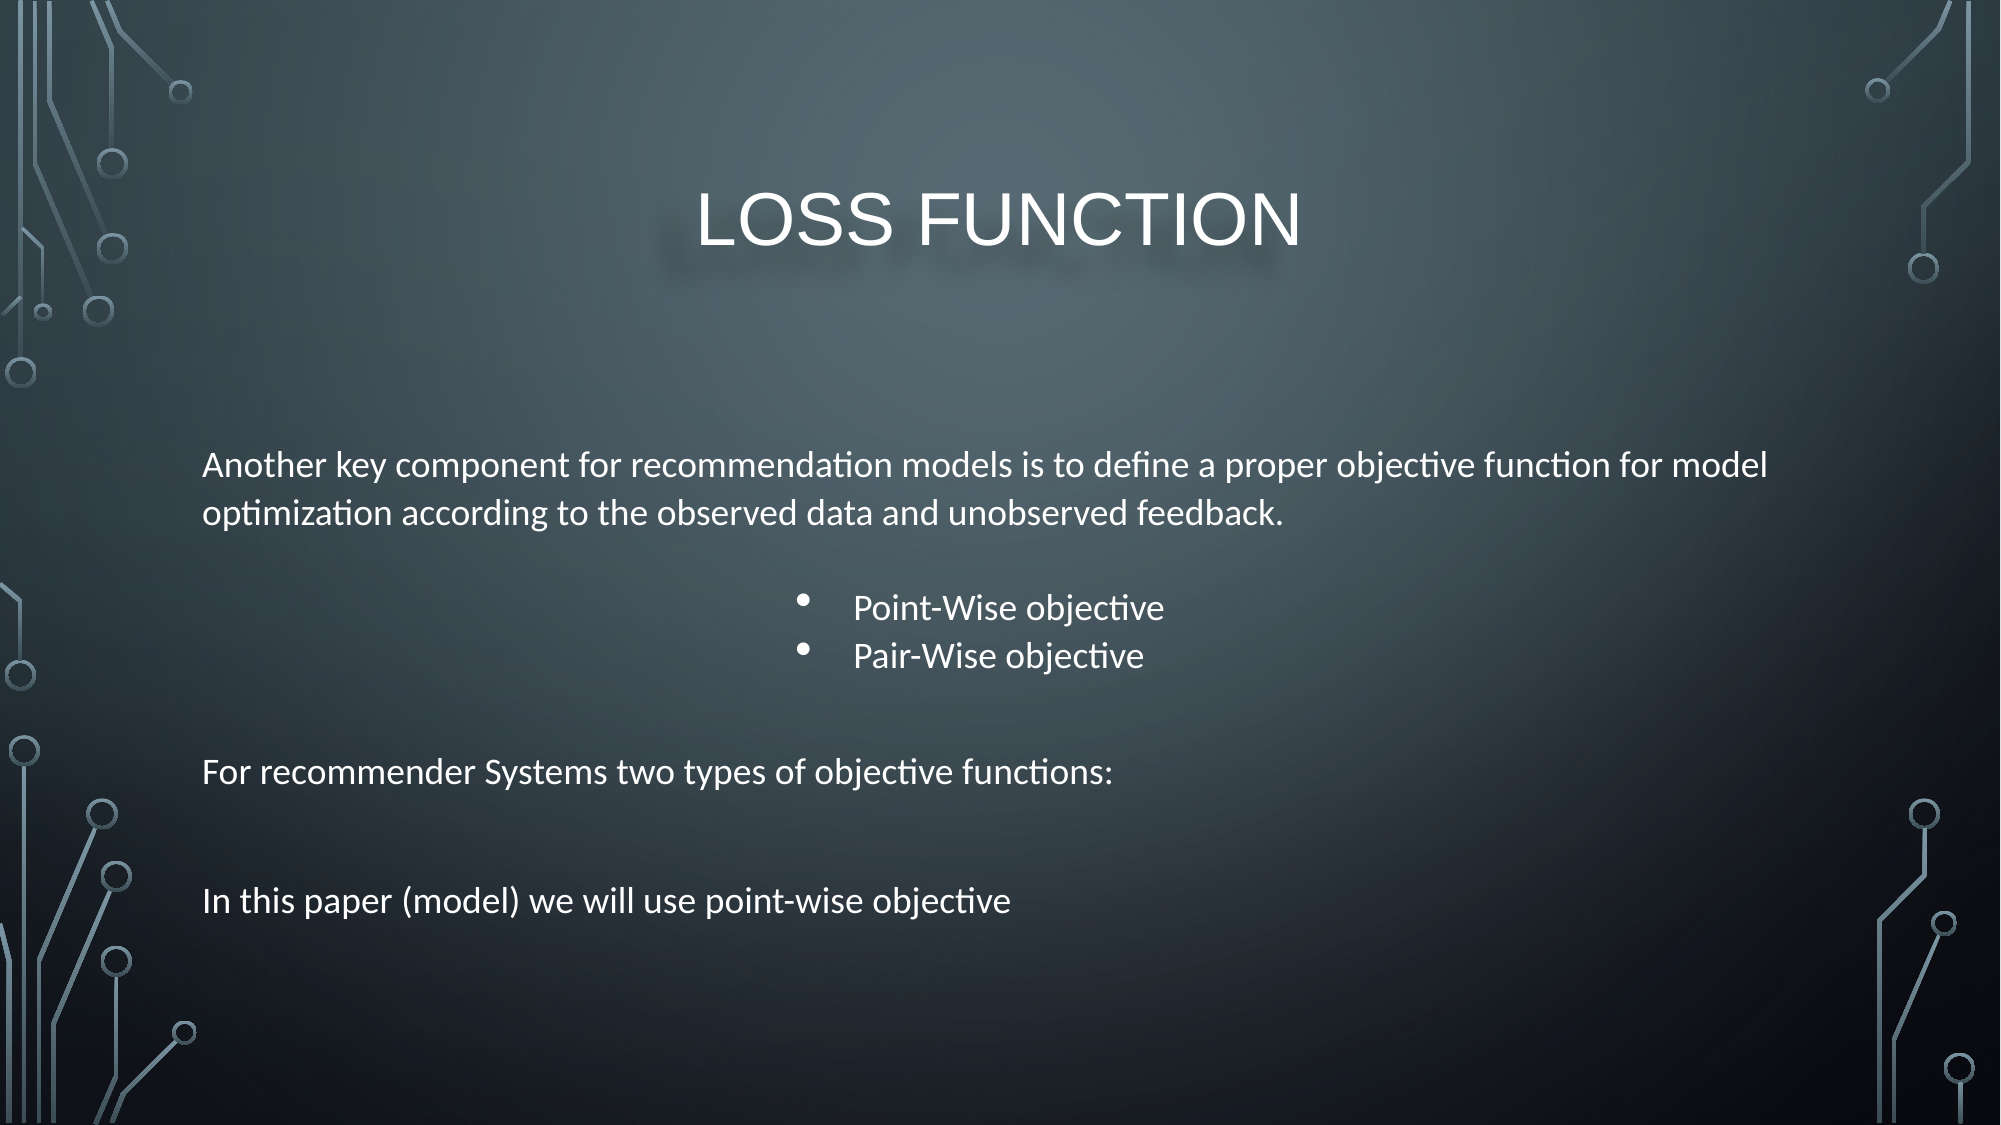

Loss function

Another key component for recommendation models is to define a proper objective function for model optimization according to the observed data and unobserved feedback.

For recommender Systems two types of objective functions:

In this paper (model) we will use point-wise objective

Point-Wise objective
Pair-Wise objective